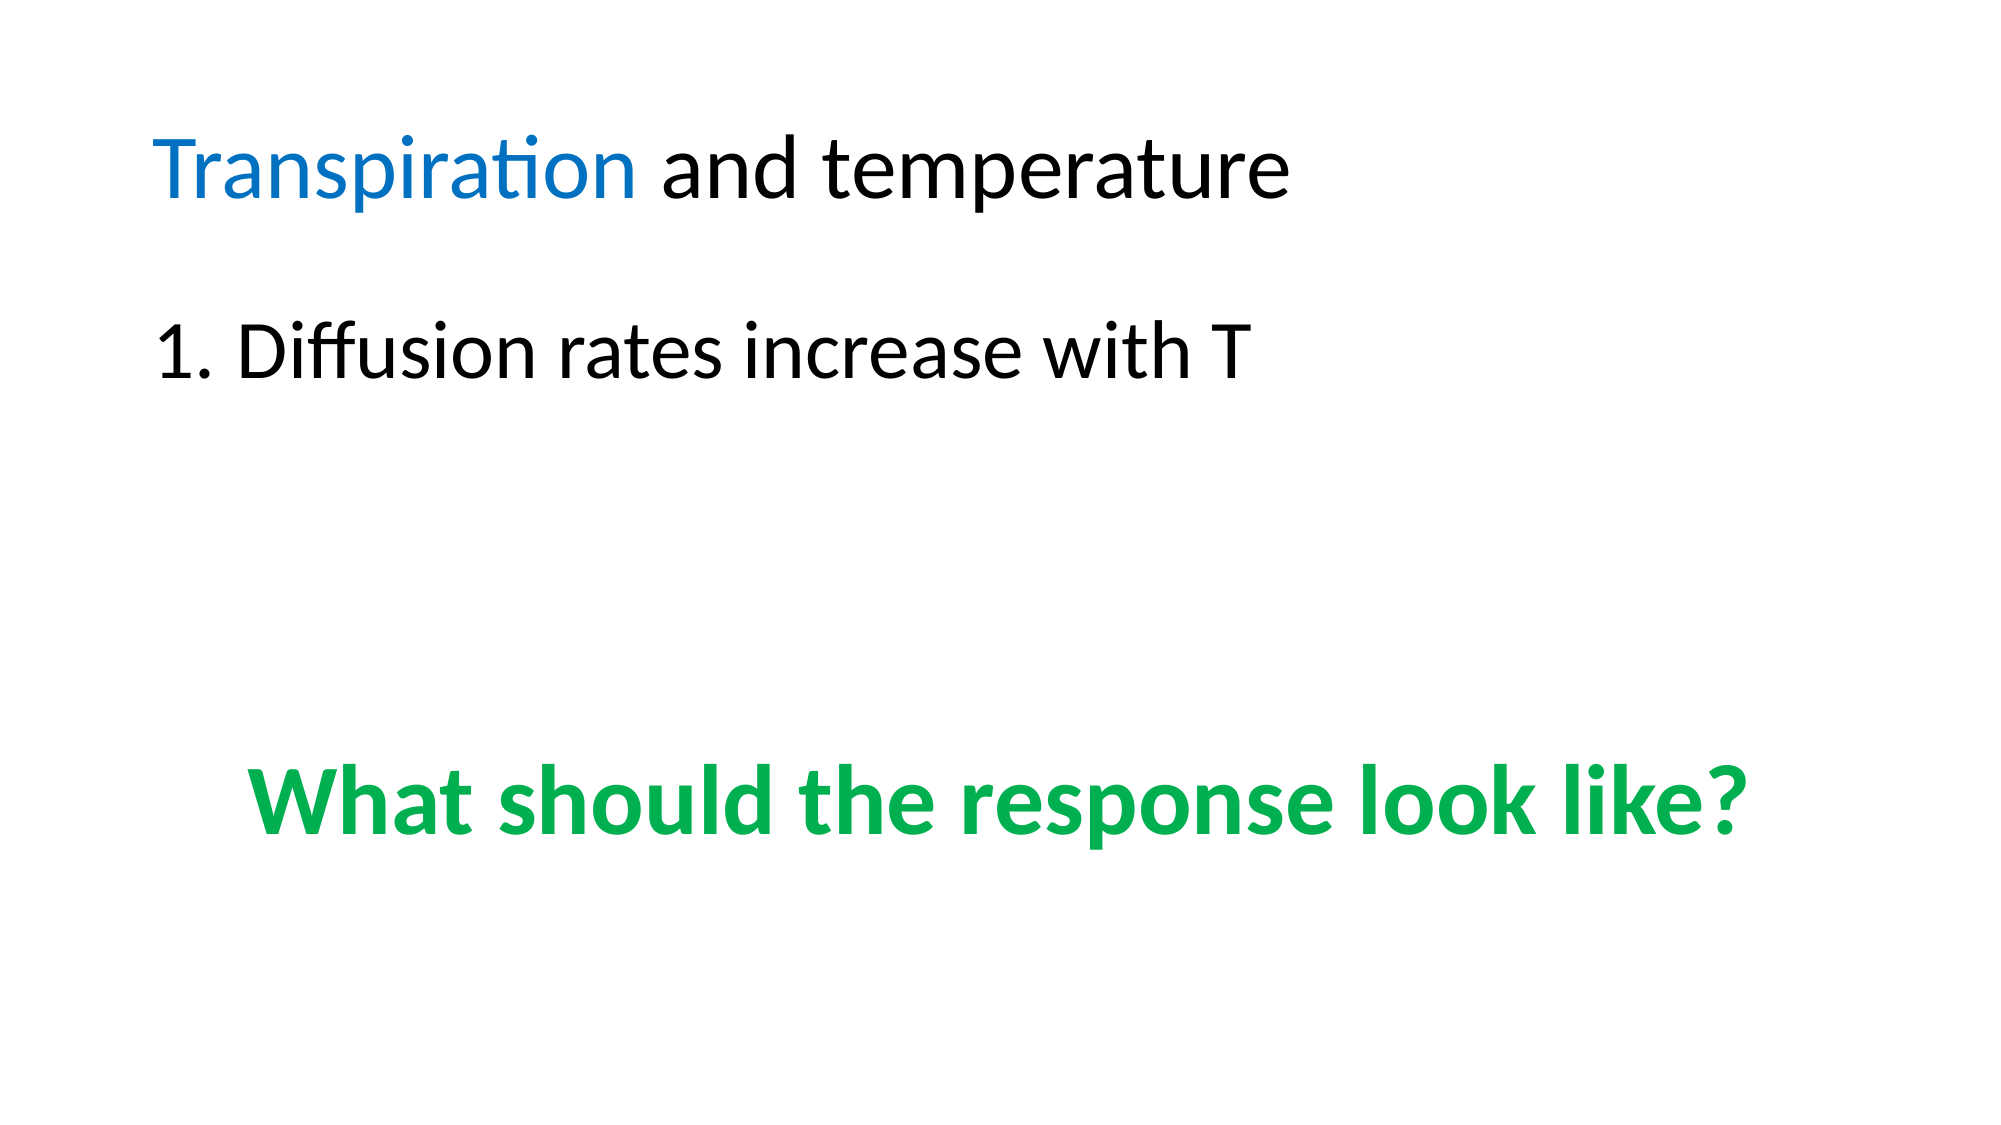

# Transpiration and temperature
Diffusion rates increase with T
What should the response look like?